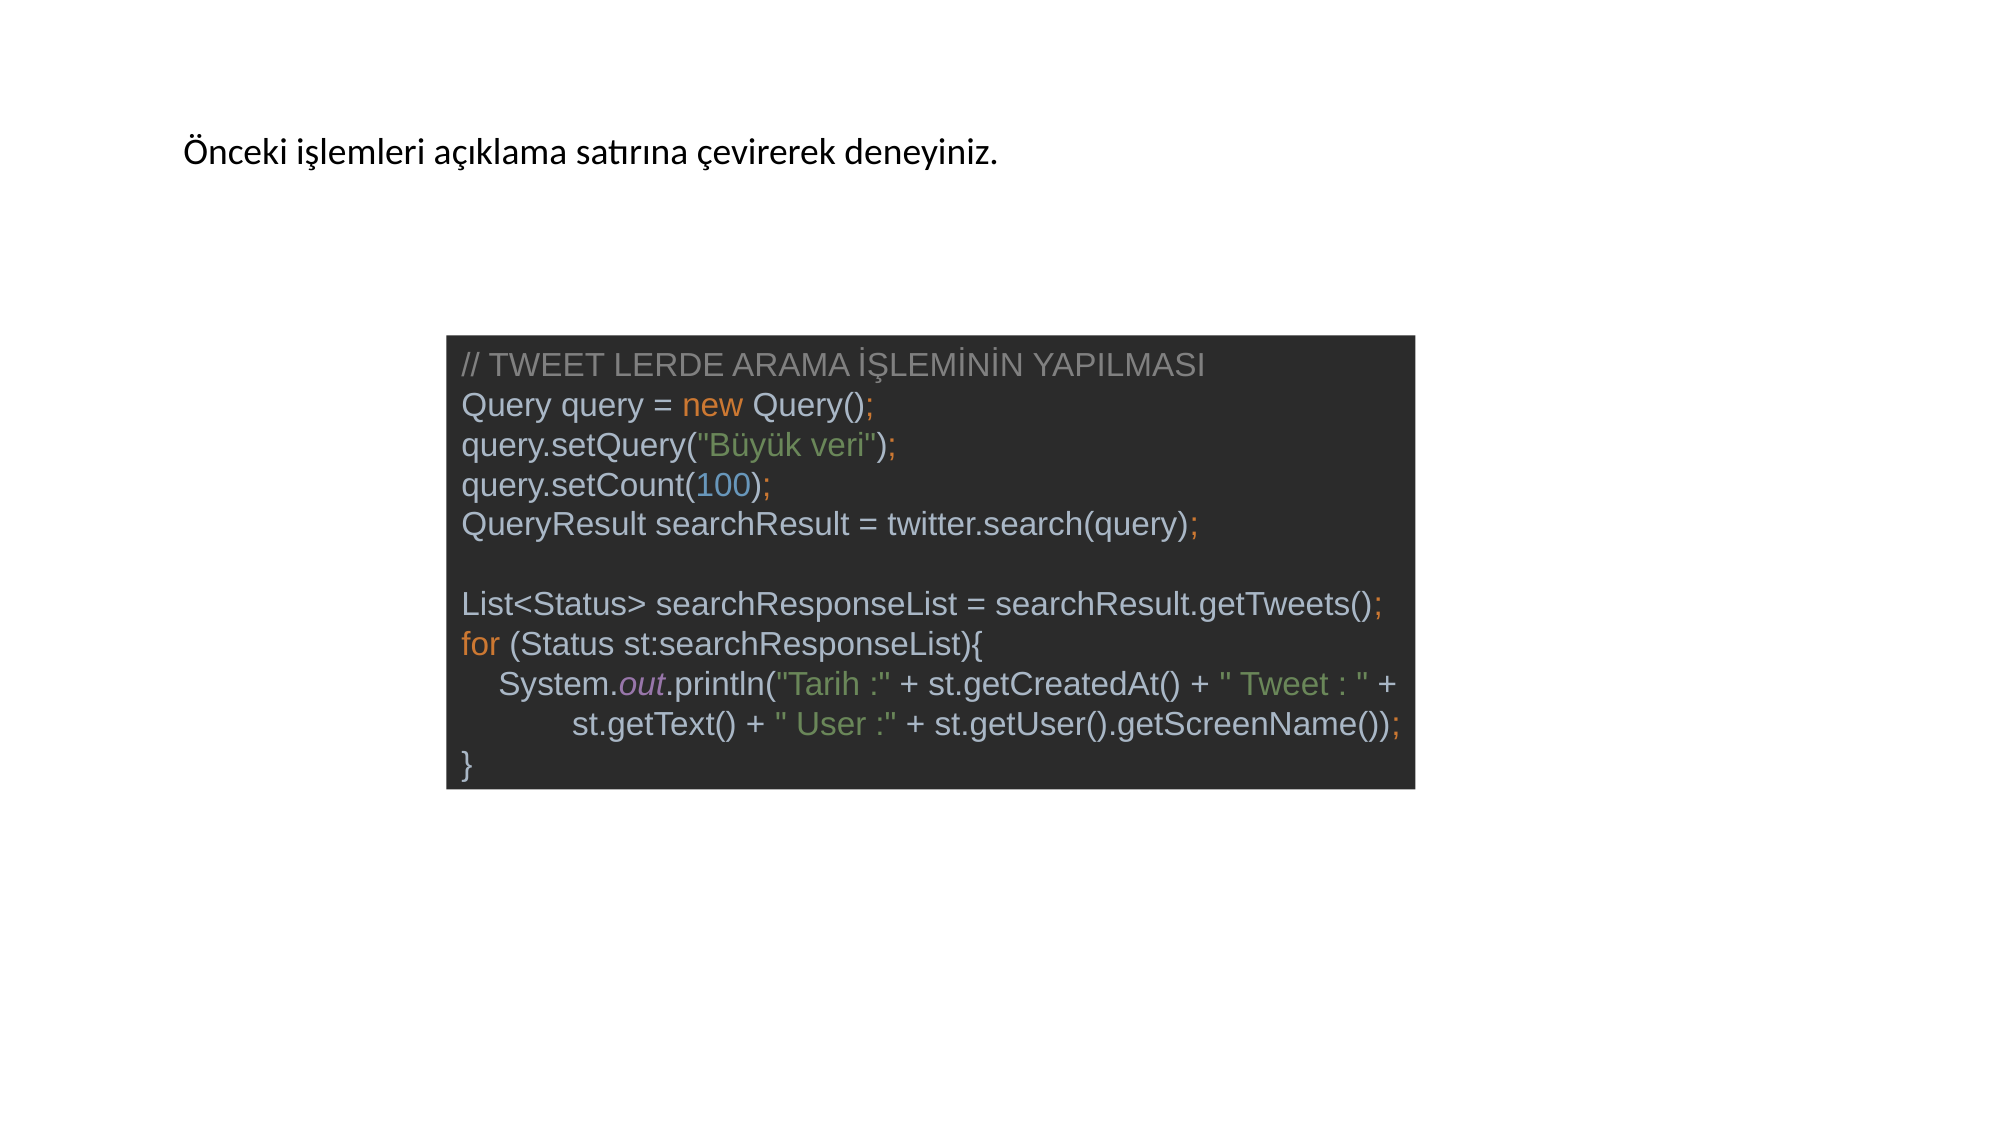

Önceki işlemleri açıklama satırına çevirerek deneyiniz.
// TWEET LERDE ARAMA İŞLEMİNİN YAPILMASI
Query query = new Query();
query.setQuery("Büyük veri");
query.setCount(100);
QueryResult searchResult = twitter.search(query);
List<Status> searchResponseList = searchResult.getTweets();
for (Status st:searchResponseList){
    System.out.println("Tarih :" + st.getCreatedAt() + " Tweet : " +
            st.getText() + " User :" + st.getUser().getScreenName());
}